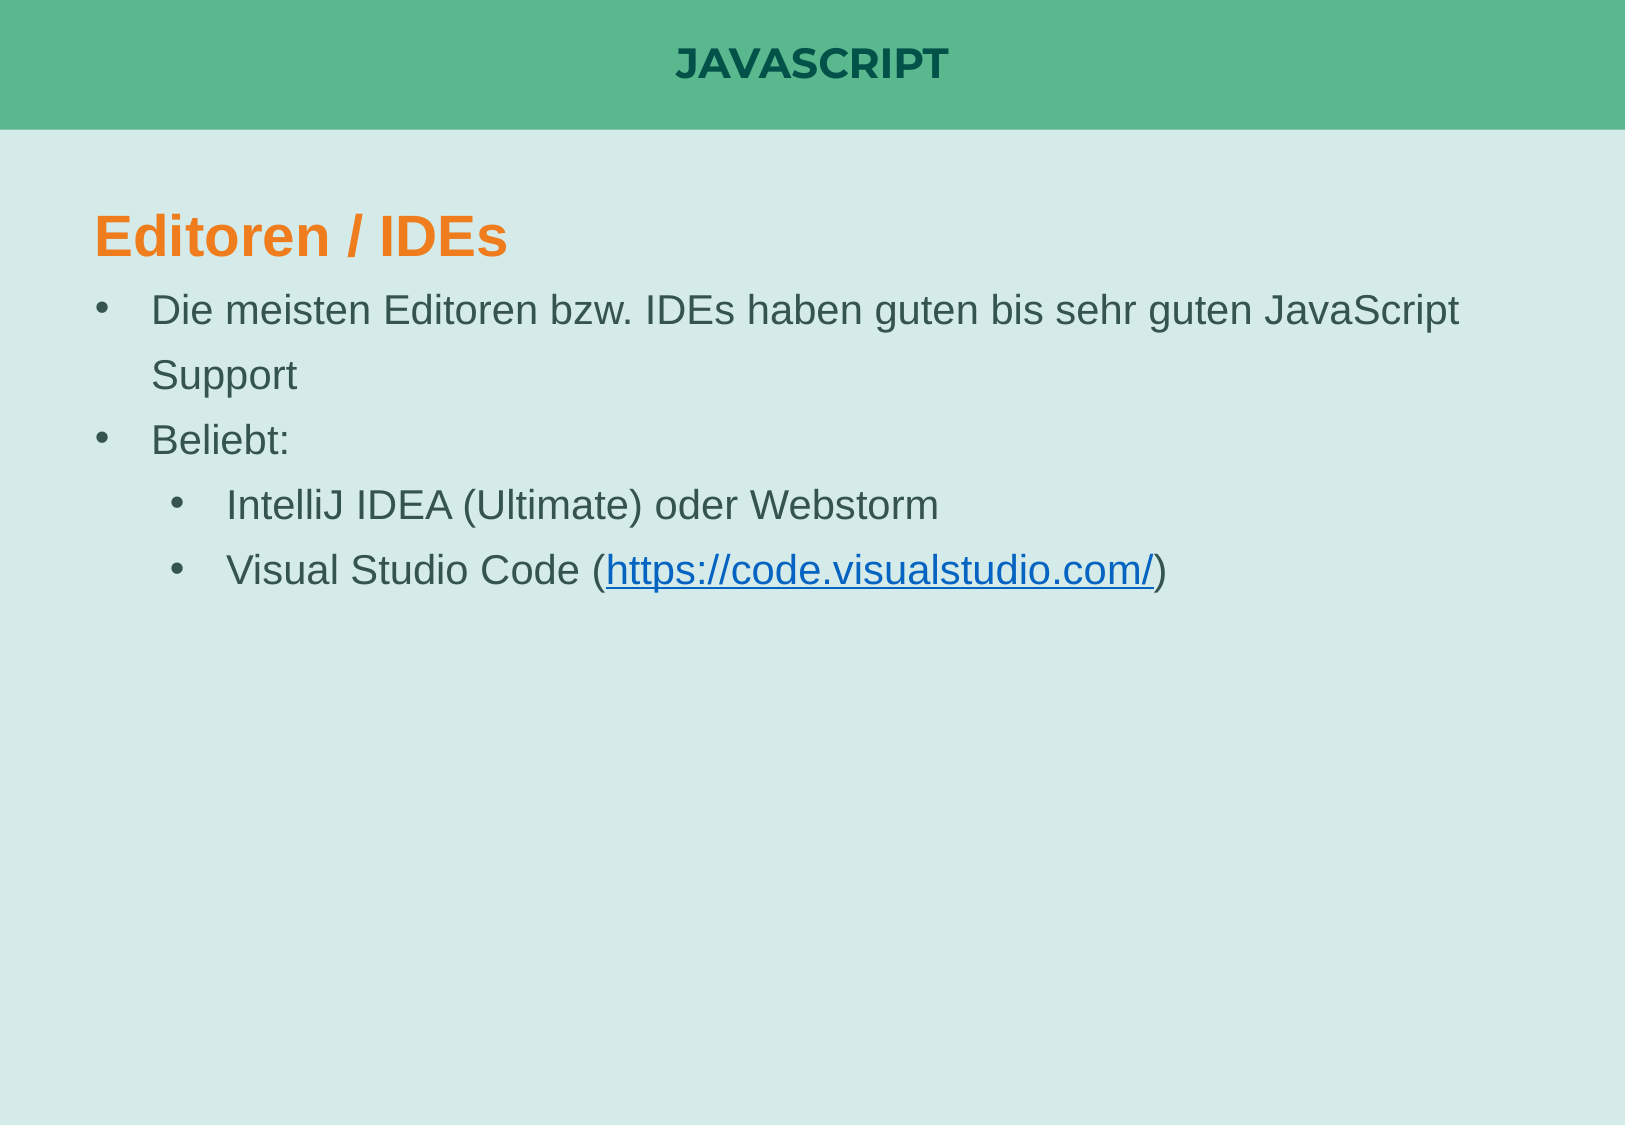

# JavaScript
Editoren / IDEs
Die meisten Editoren bzw. IDEs haben guten bis sehr guten JavaScript Support
Beliebt:
IntelliJ IDEA (Ultimate) oder Webstorm
Visual Studio Code (https://code.visualstudio.com/)